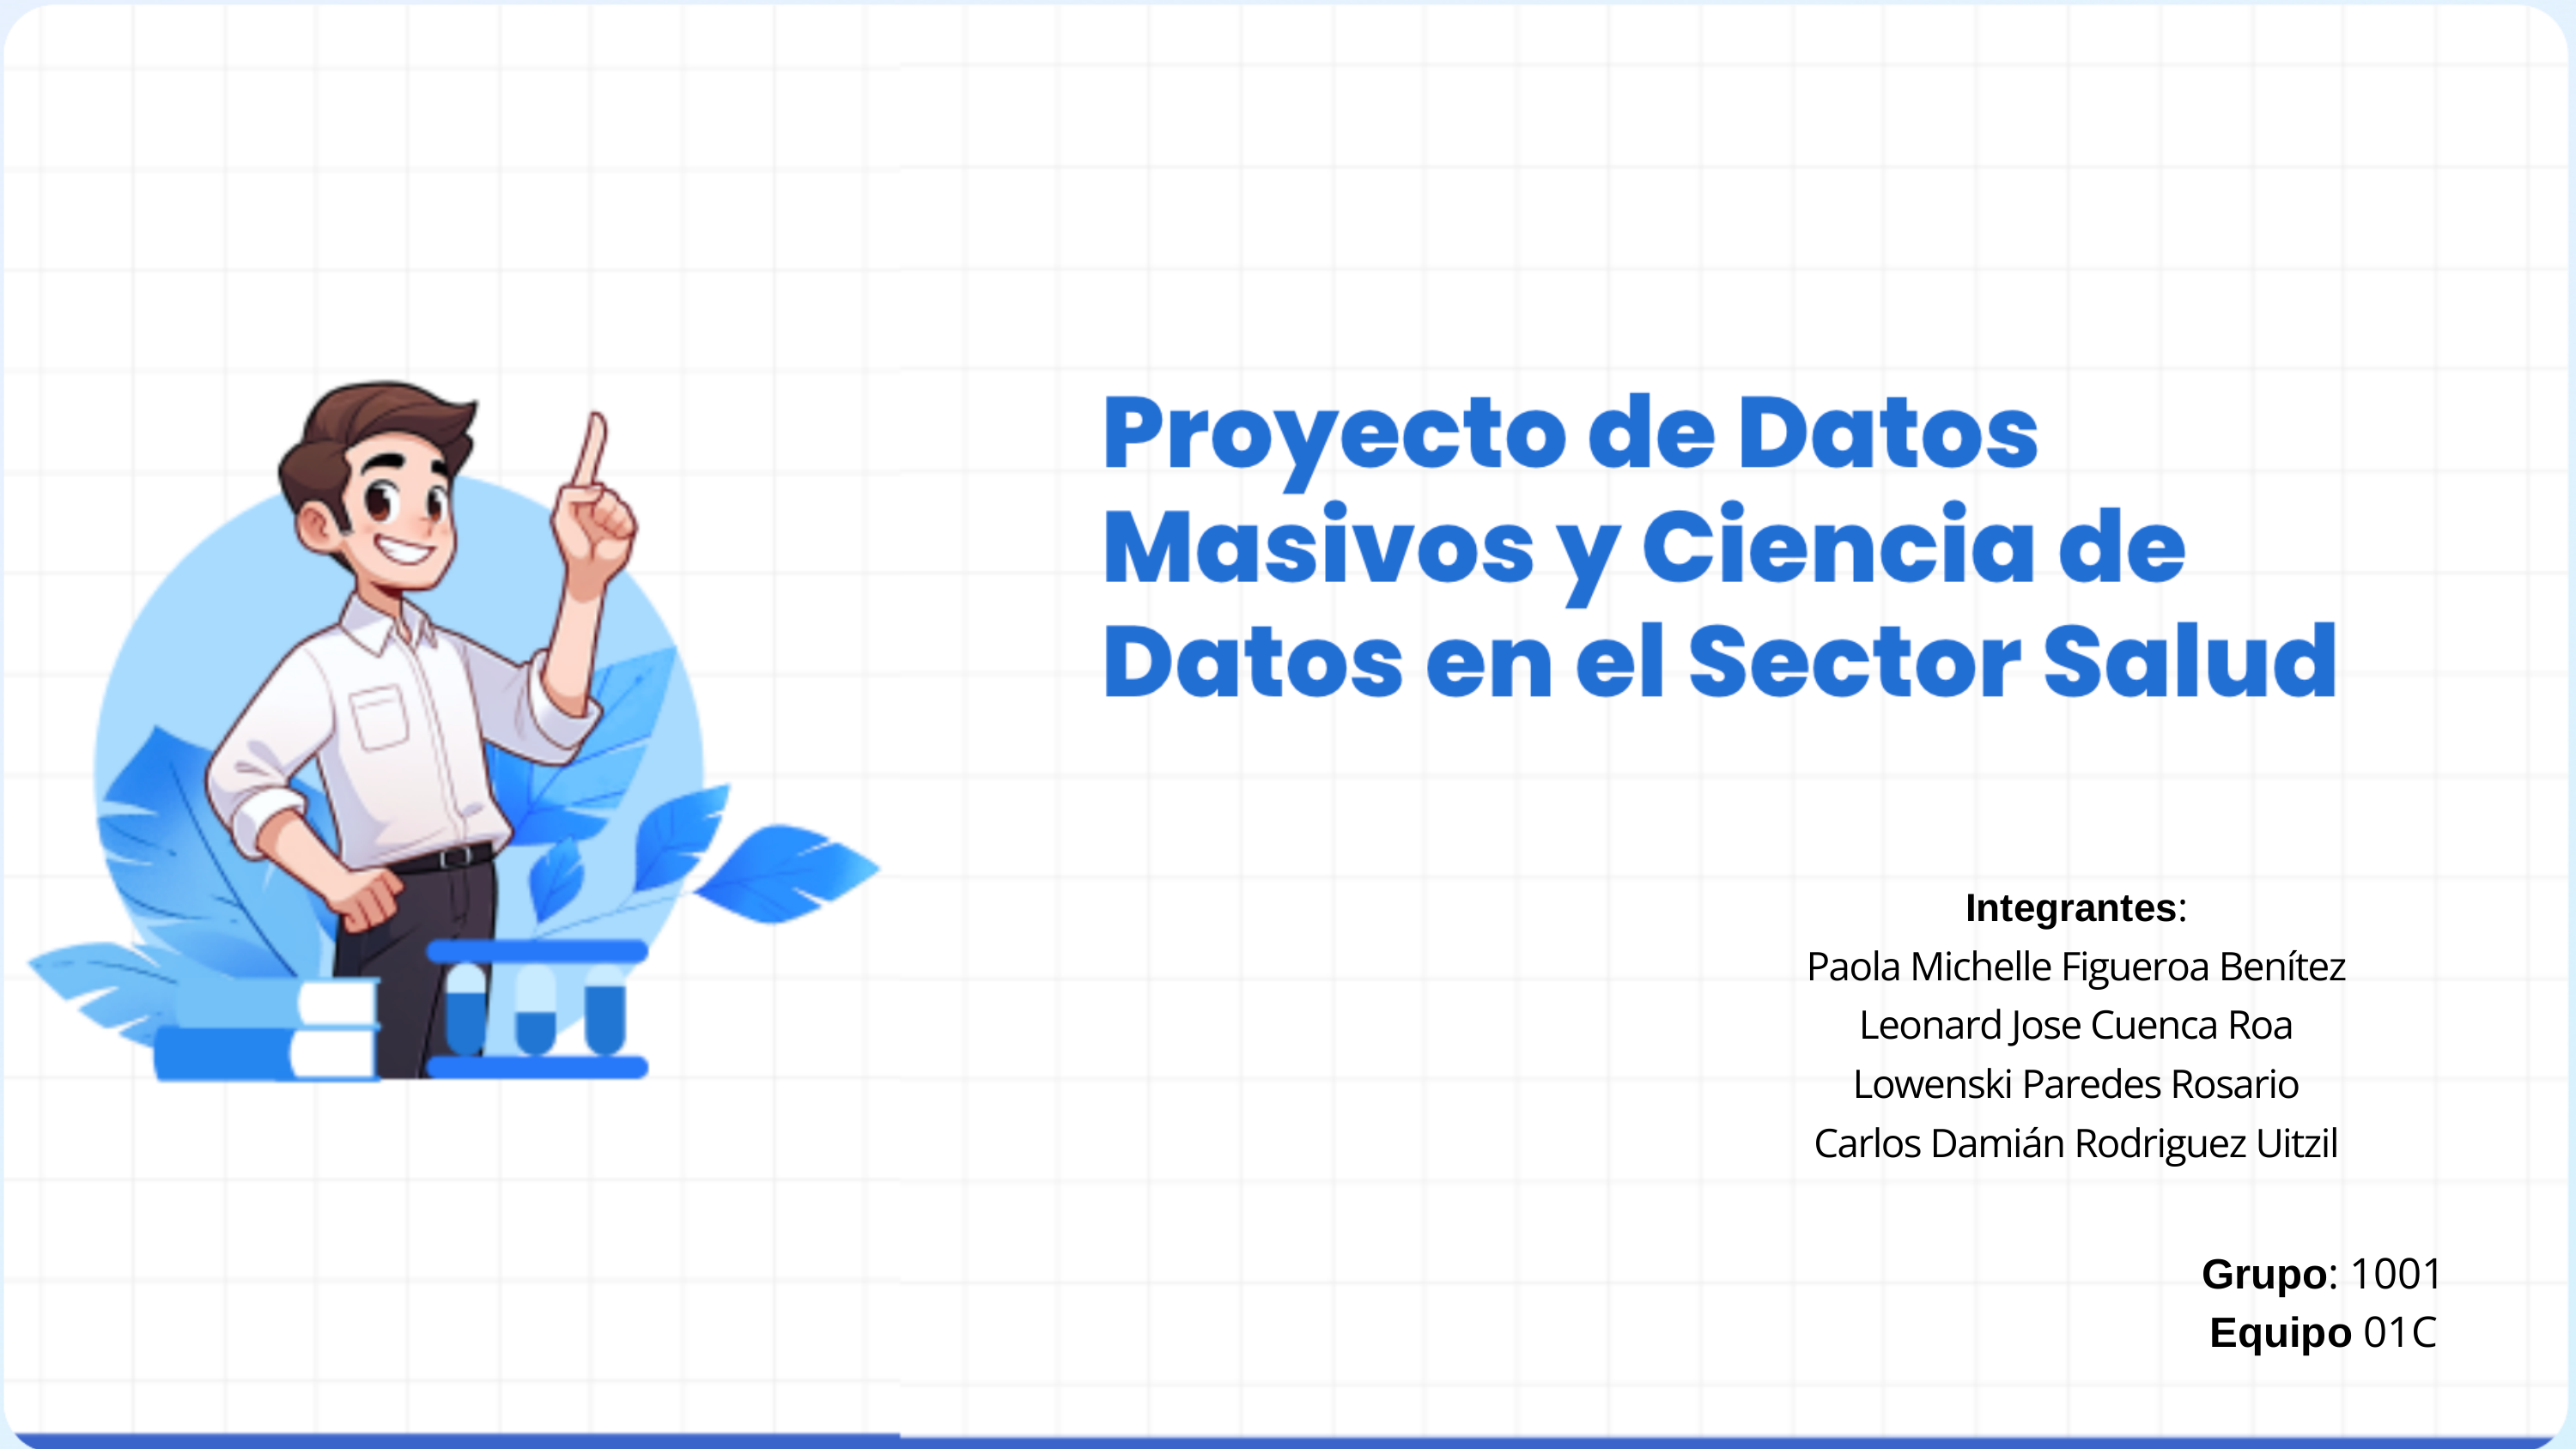

Integrantes:
Paola Michelle Figueroa Benítez
Leonard Jose Cuenca Roa
Lowenski Paredes Rosario
Carlos Damián Rodriguez Uitzil

Grupo: 1001
Equipo 01C